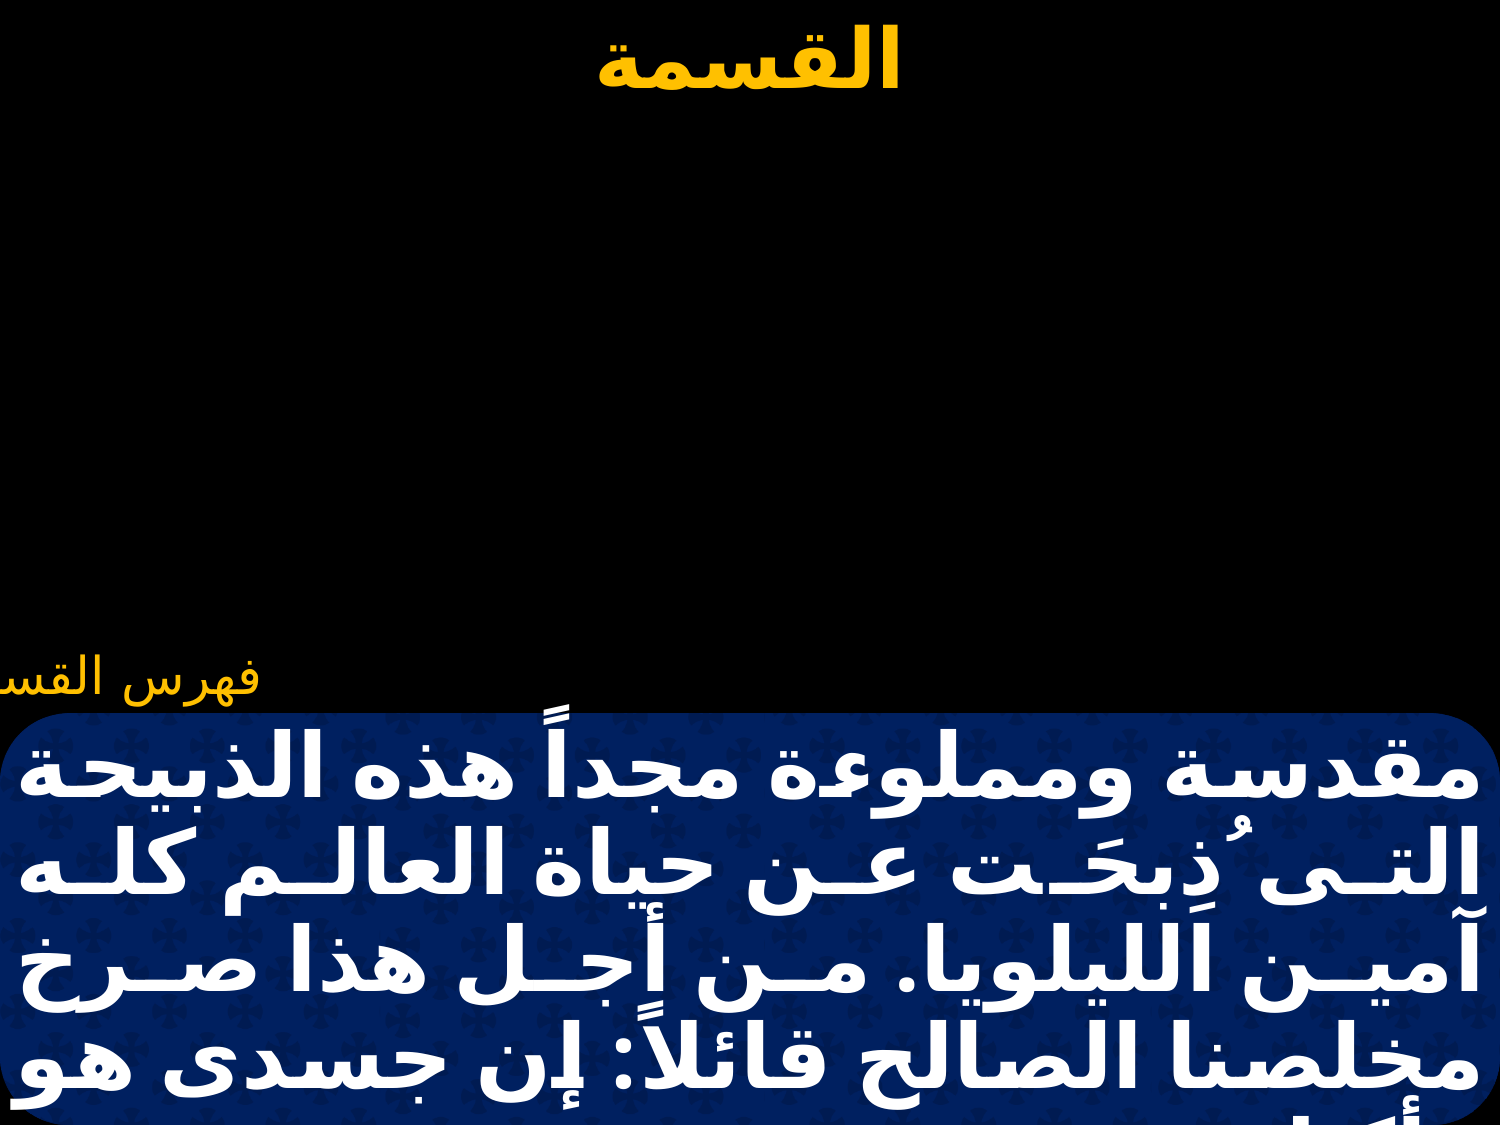

#
مقدسة ومملوءة مجداً هذه الذبيحة التى ُذِبحَت عن حياة العالم كله آمين الليلويا. من أجل هذا صرخ مخلصنا الصالح قائلاً: إن جسدى هو مأكل حـق ودمى هو مشرب حق، من يأكل جسدى ويشرب دمى